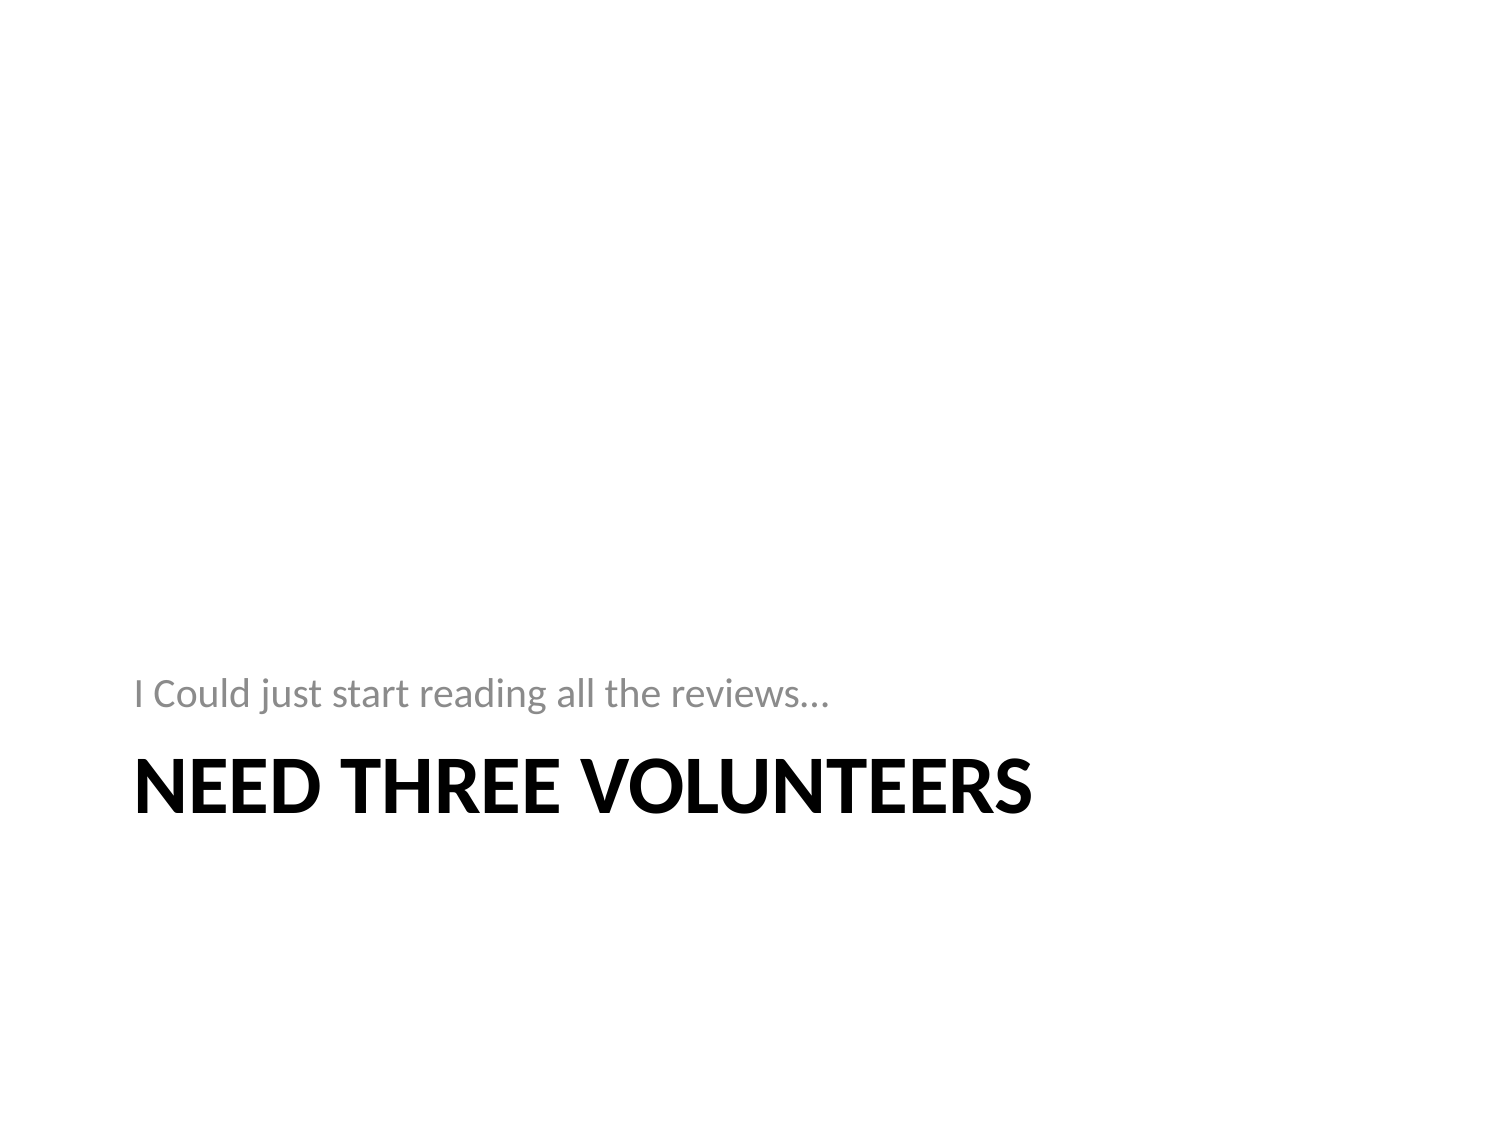

I Could just start reading all the reviews…
# Need THREE Volunteers